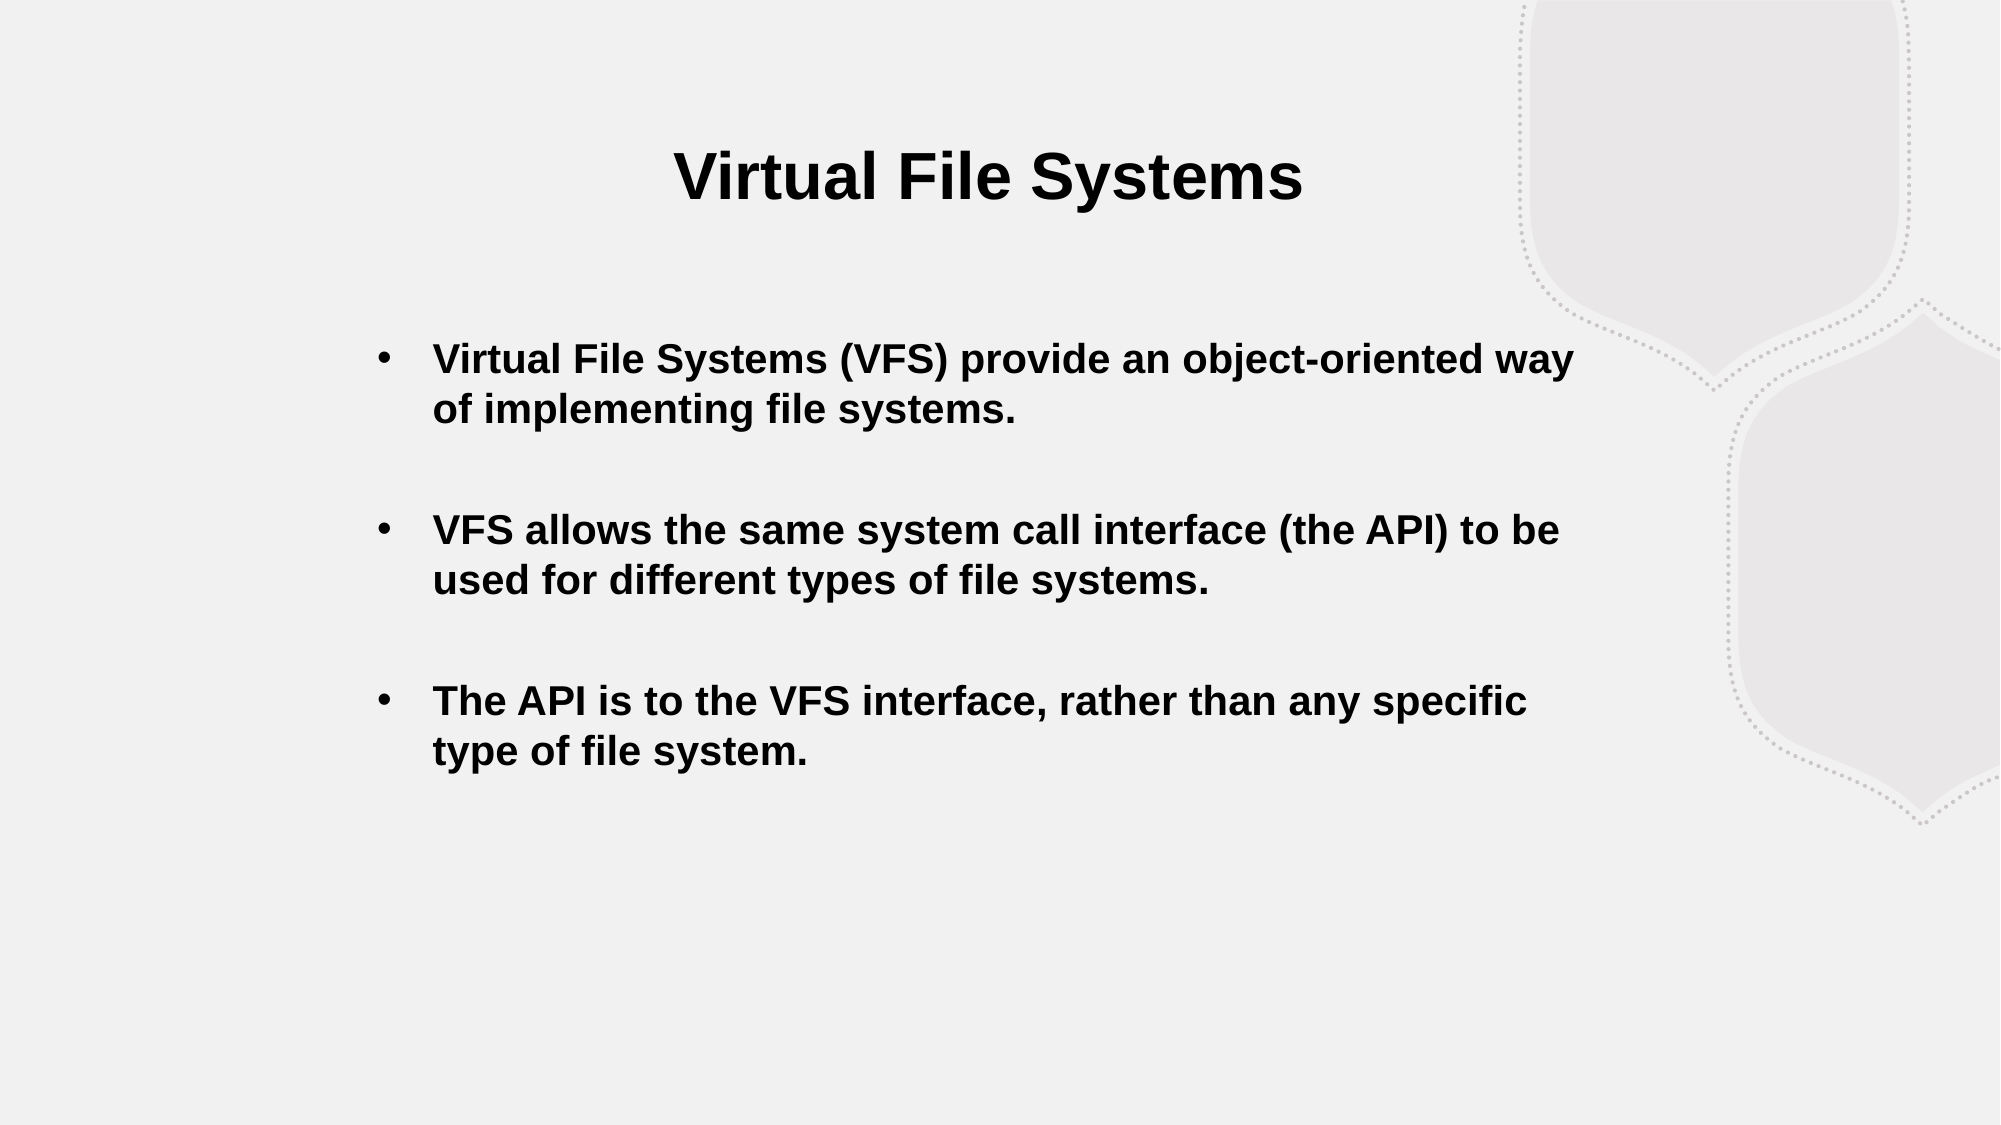

Virtual File Systems
Virtual File Systems (VFS) provide an object-oriented way of implementing file systems.

VFS allows the same system call interface (the API) to be used for different types of file systems.

The API is to the VFS interface, rather than any specific type of file system.